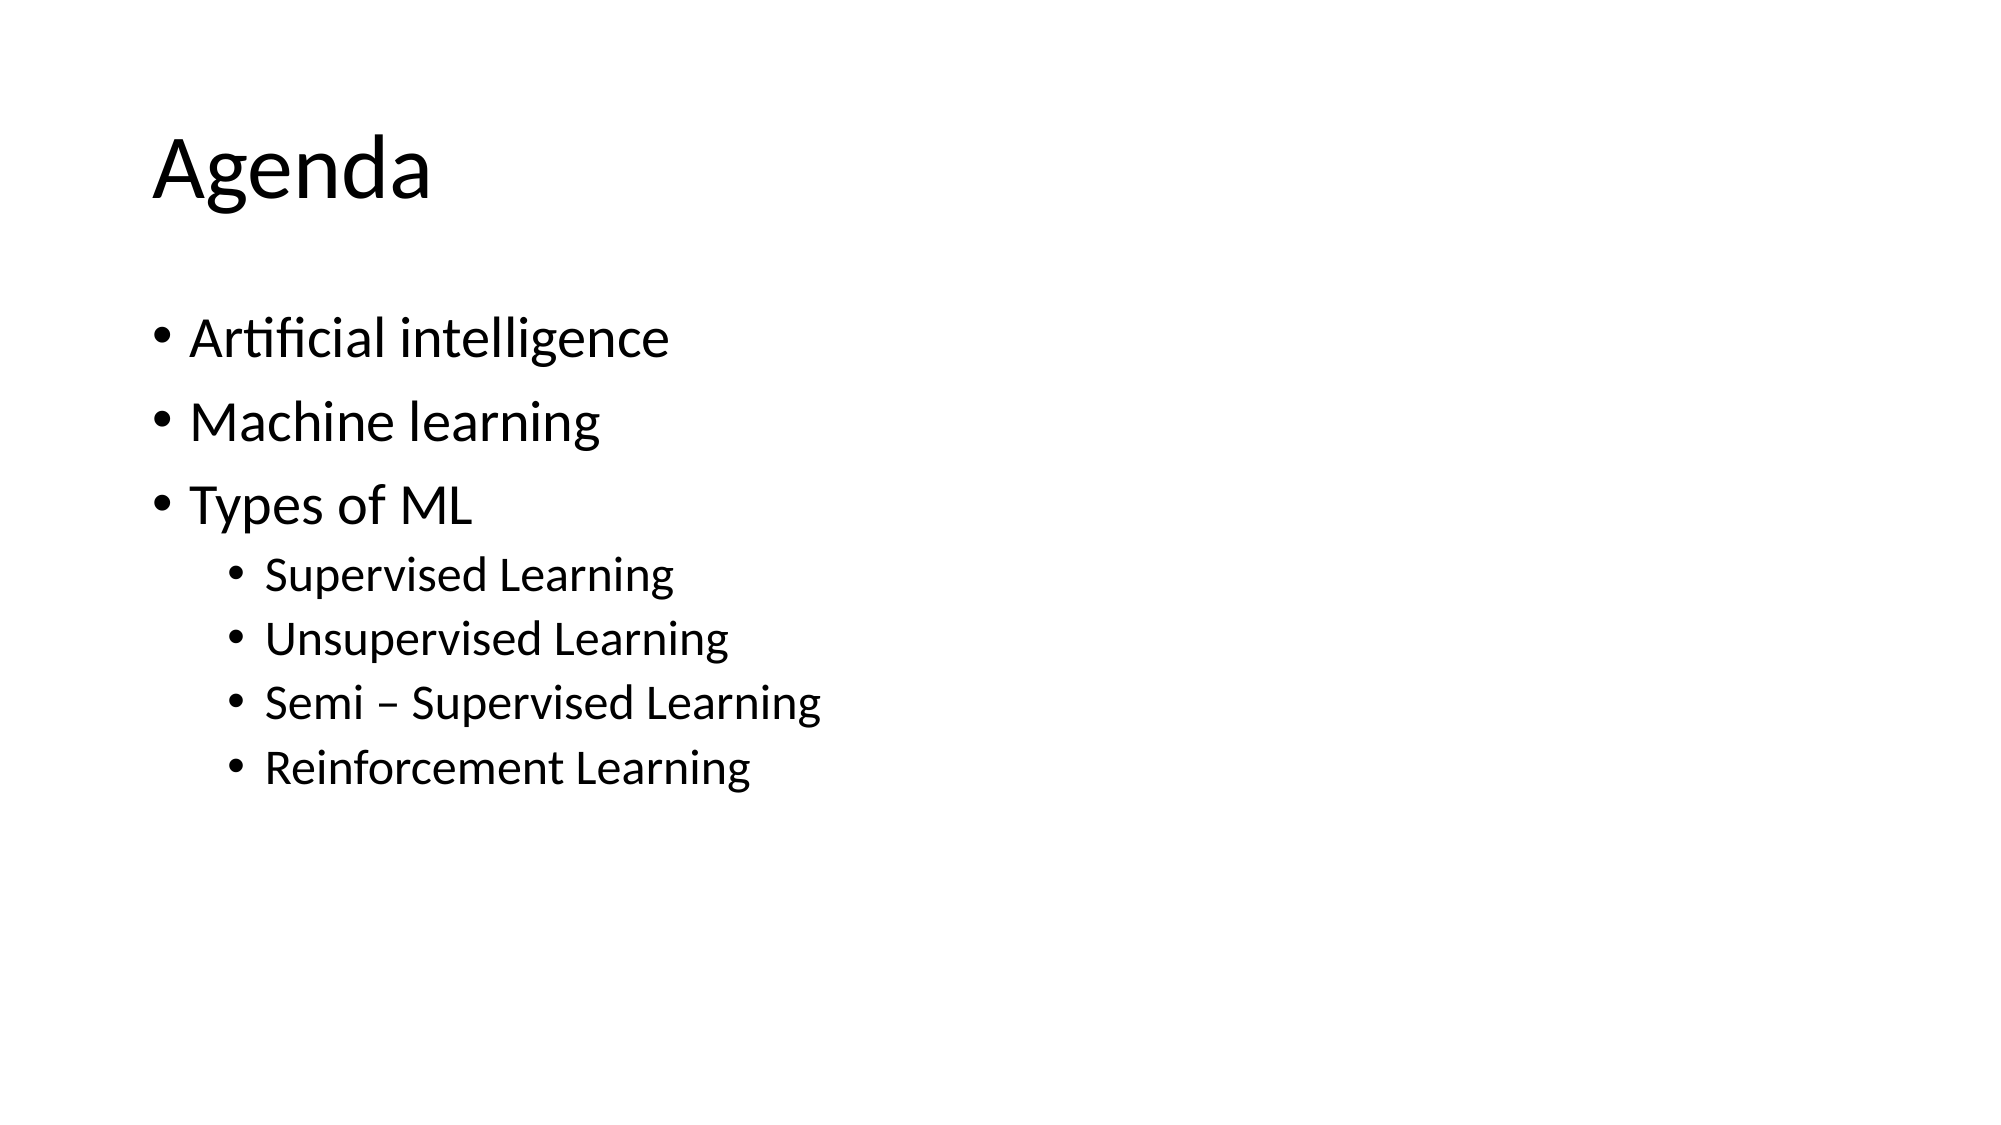

# Agenda
Artificial intelligence
Machine learning
Types of ML
Supervised Learning
Unsupervised Learning
Semi – Supervised Learning
Reinforcement Learning